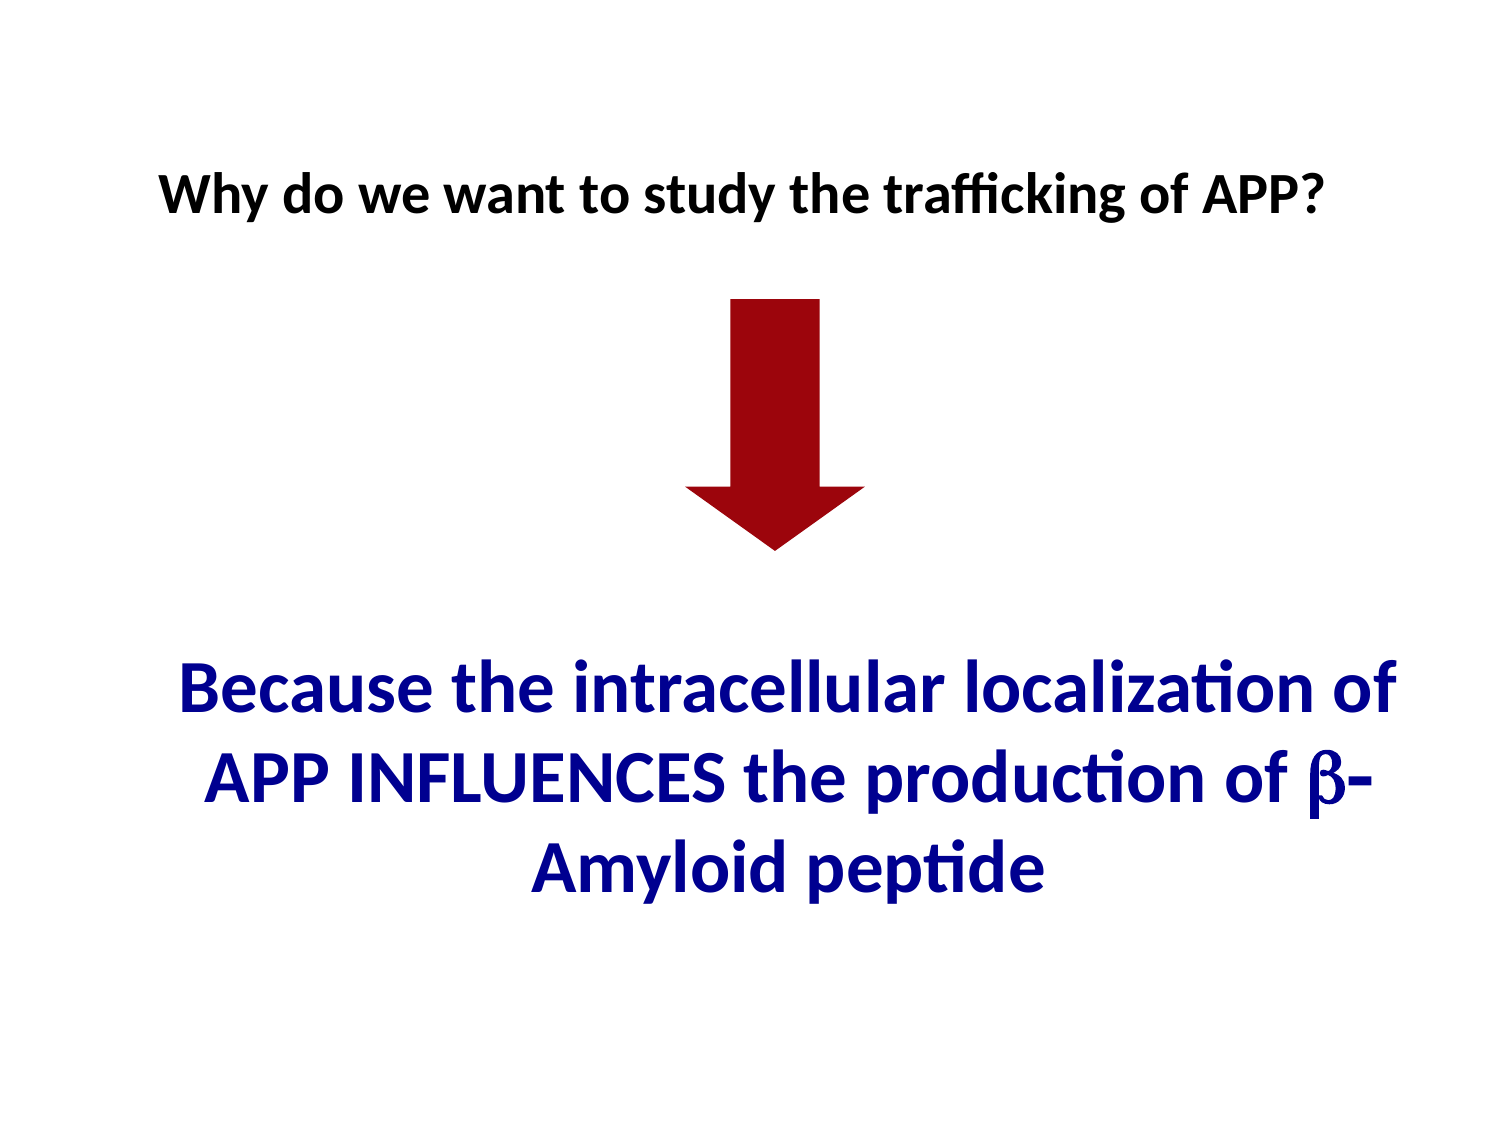

Why do we want to study the trafficking of APP?

Because the intracellular localization of APP INFLUENCES the production of β−Amyloid peptide